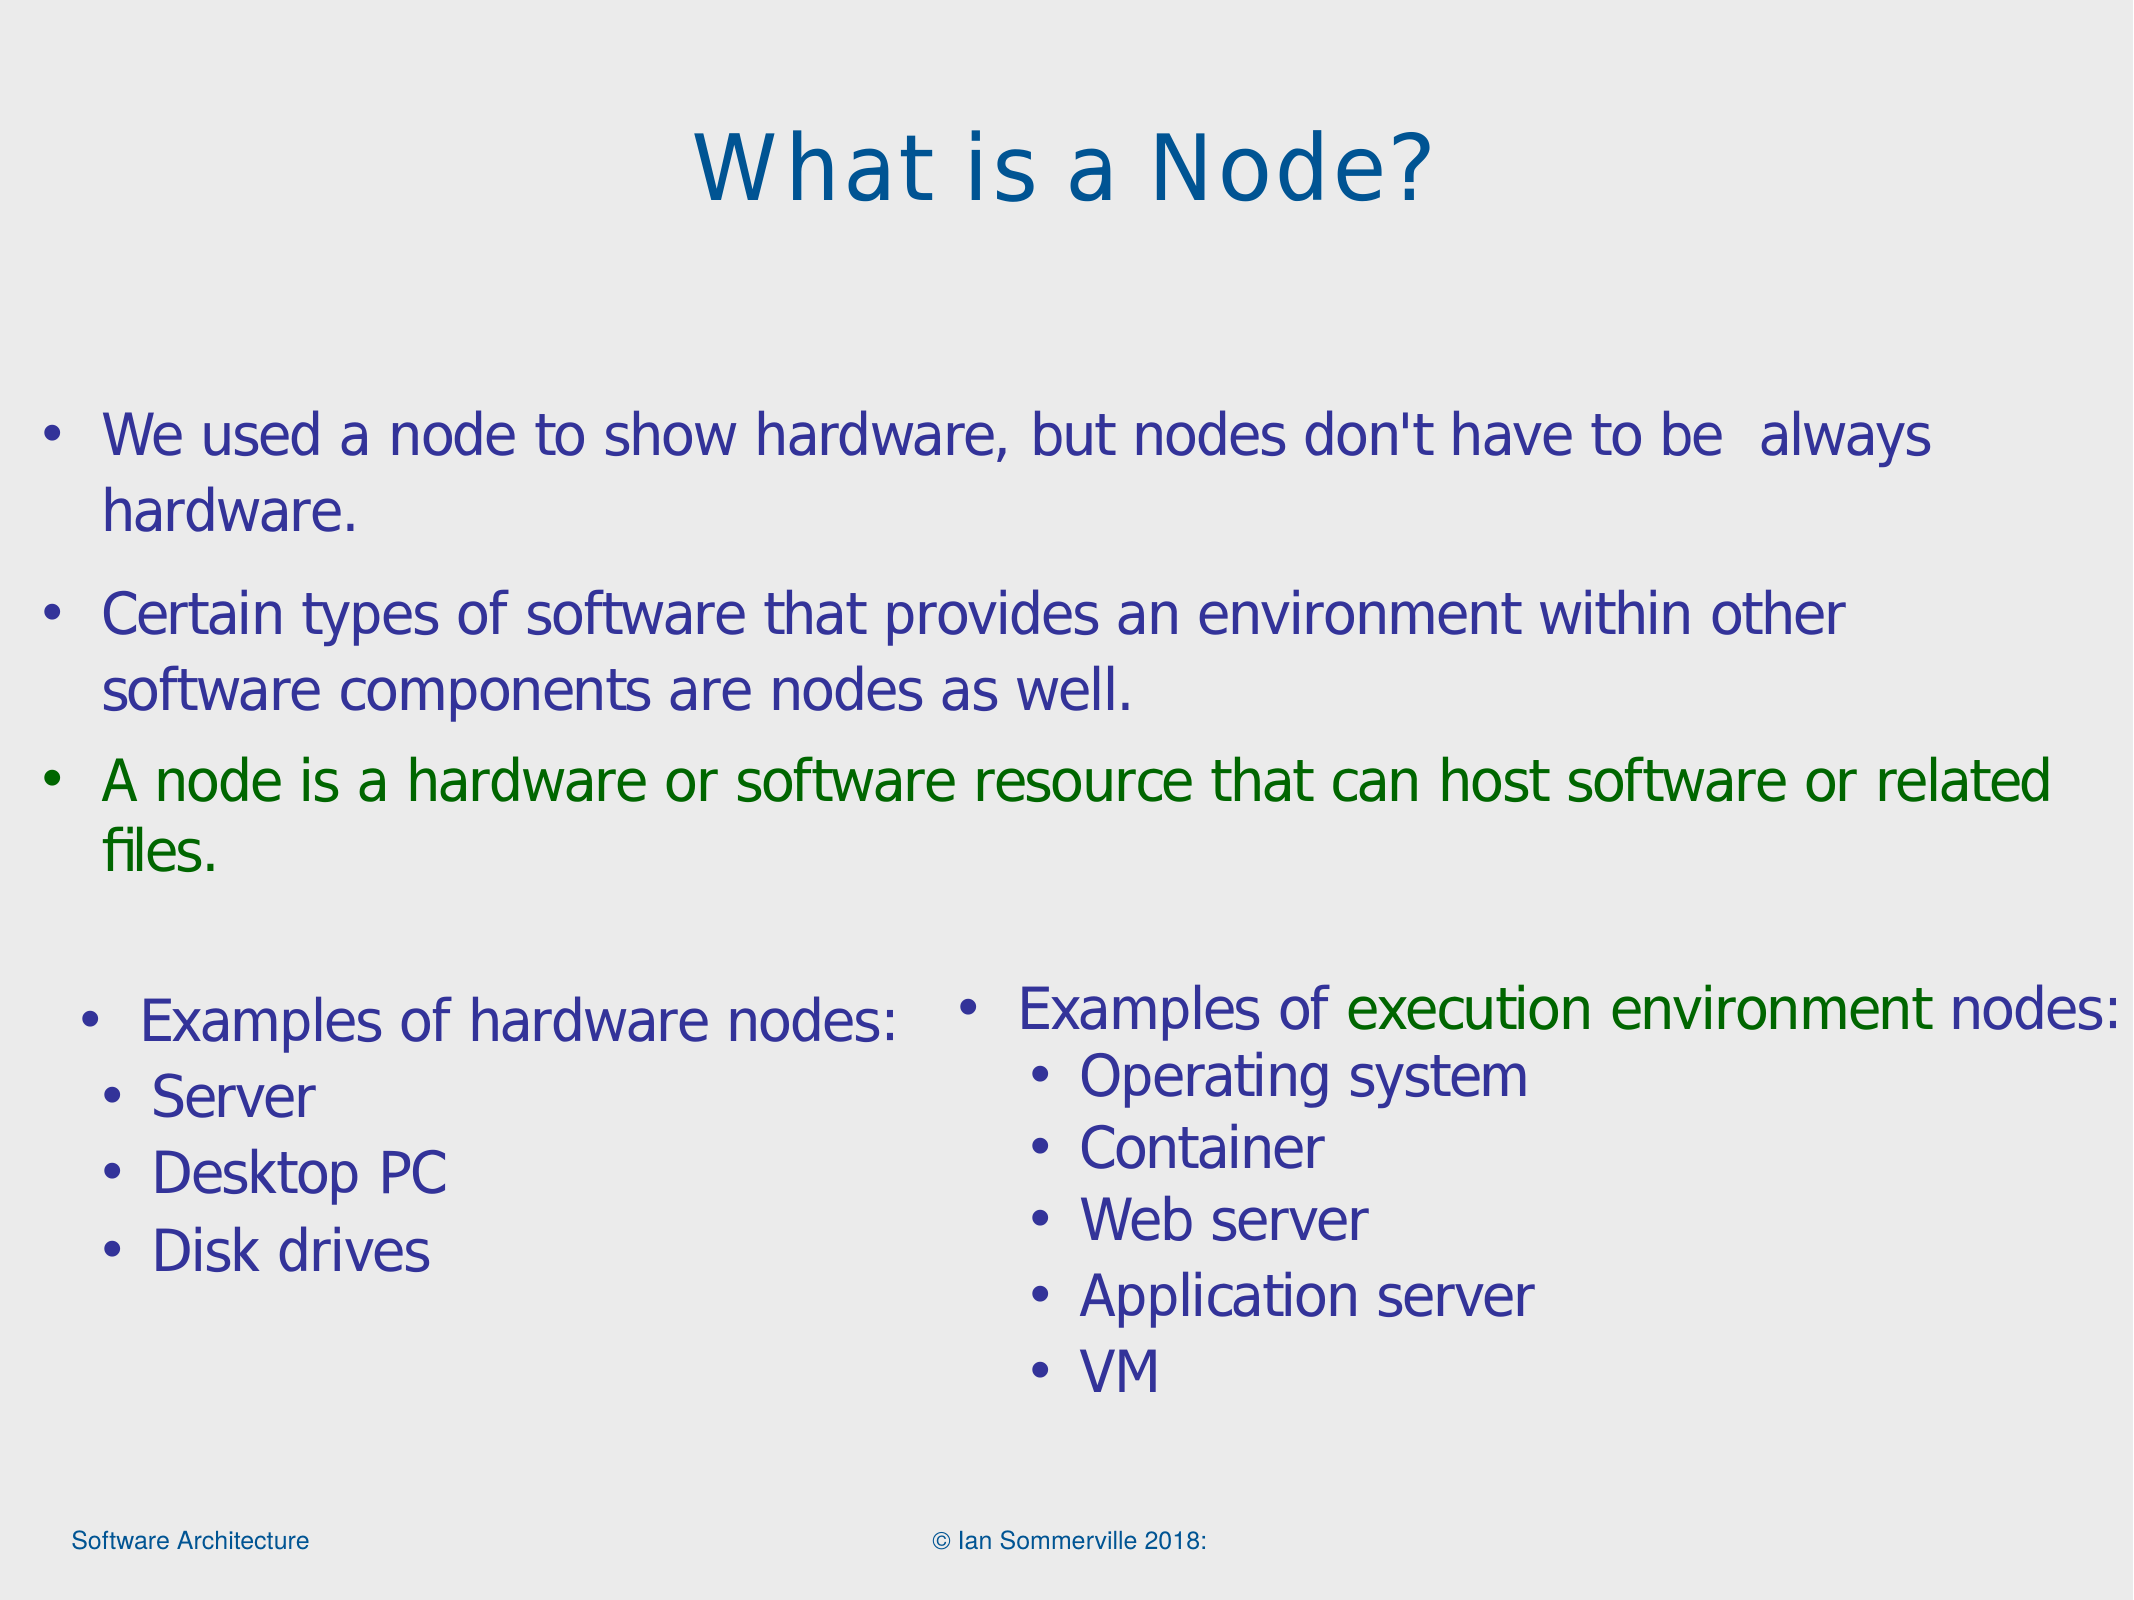

# What is a Node?
We used a node to show hardware, but nodes don't have to be  always hardware.
Certain types of software that provides an environment within other
software components are nodes as well.
A node is a hardware or software resource that can host software or related files.
Examples of hardware nodes:
Server
Desktop PC
Disk drives
Examples of execution environment nodes:
Operating system
Container
Web server
Application server
VM